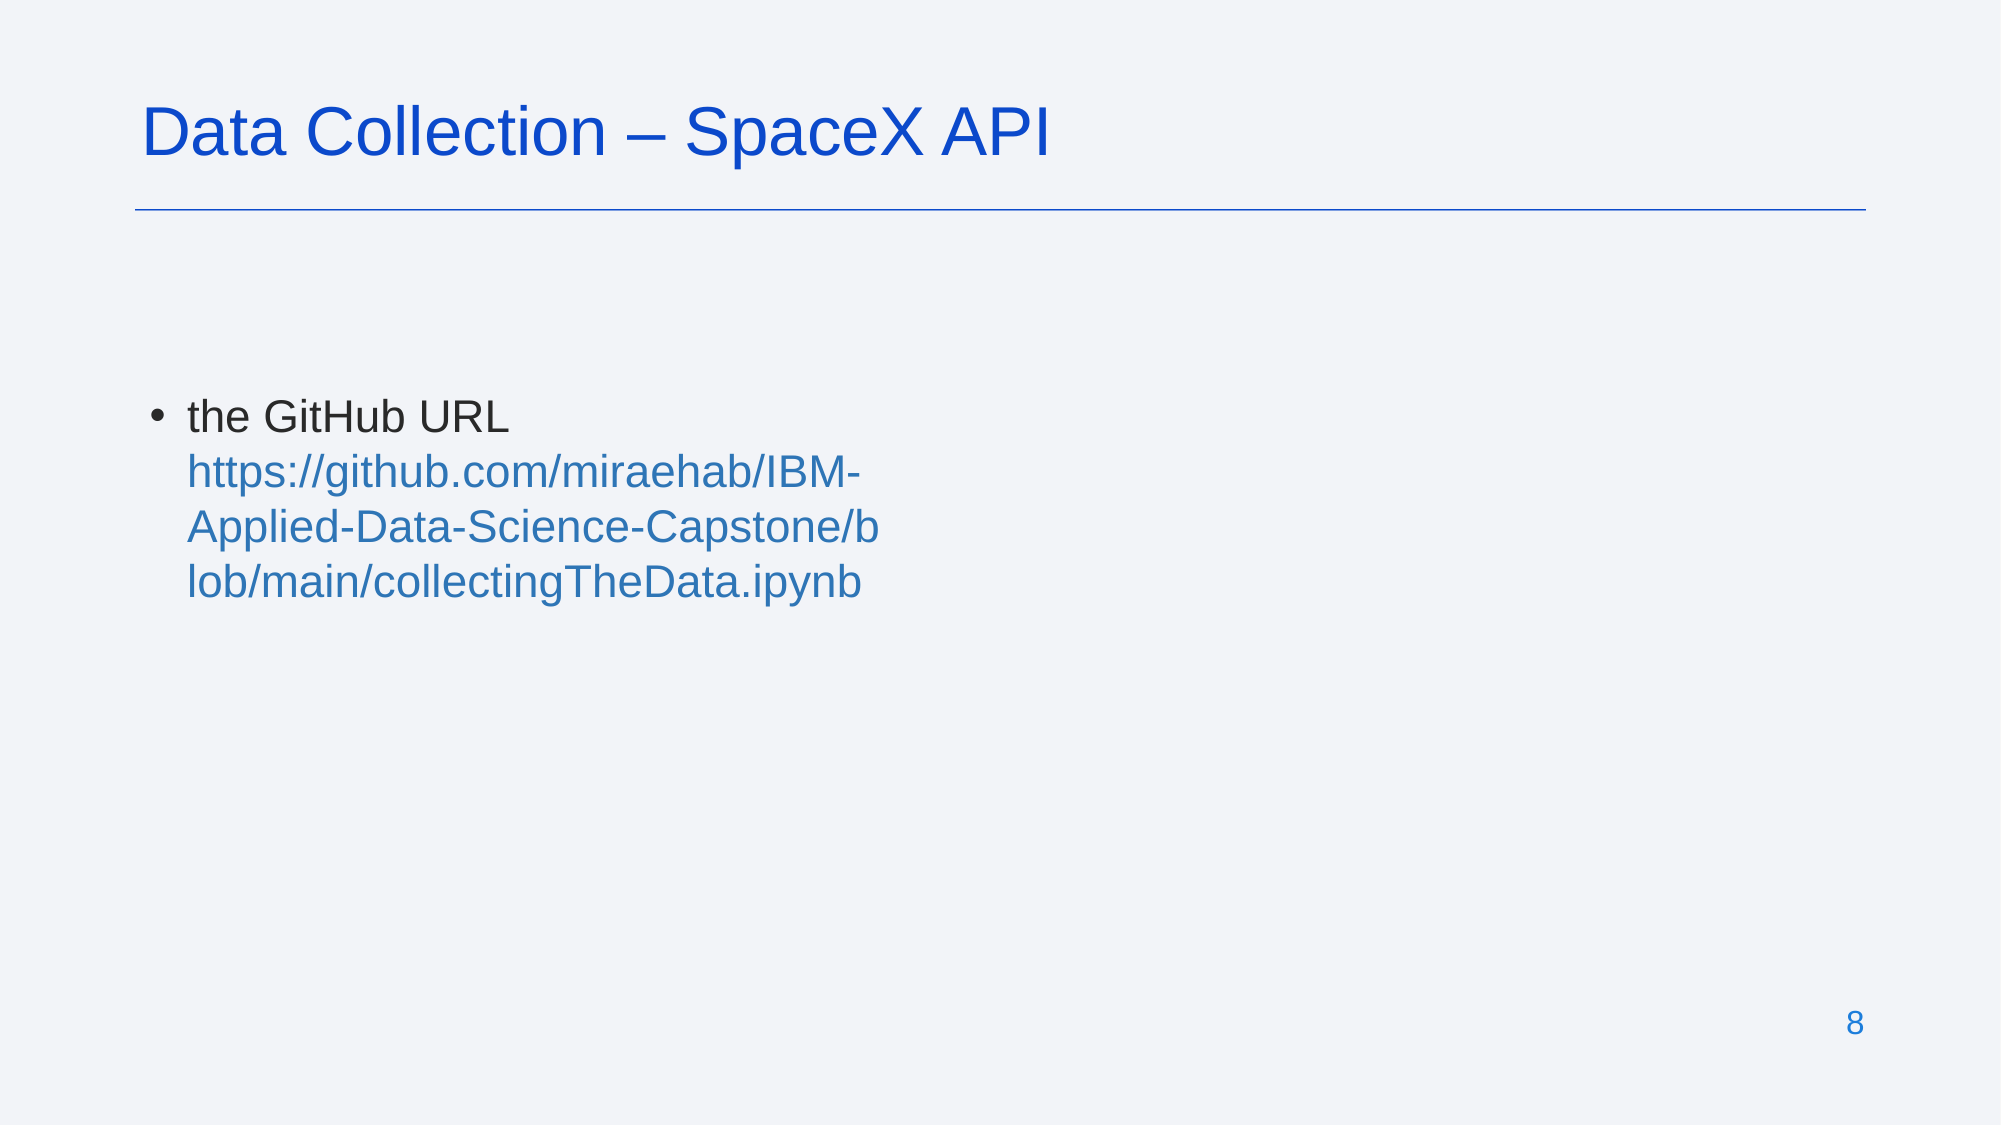

Data Collection – SpaceX API

the GitHub URL https://github.com/miraehab/IBM-Applied-Data-Science-Capstone/blob/main/collectingTheData.ipynb

8